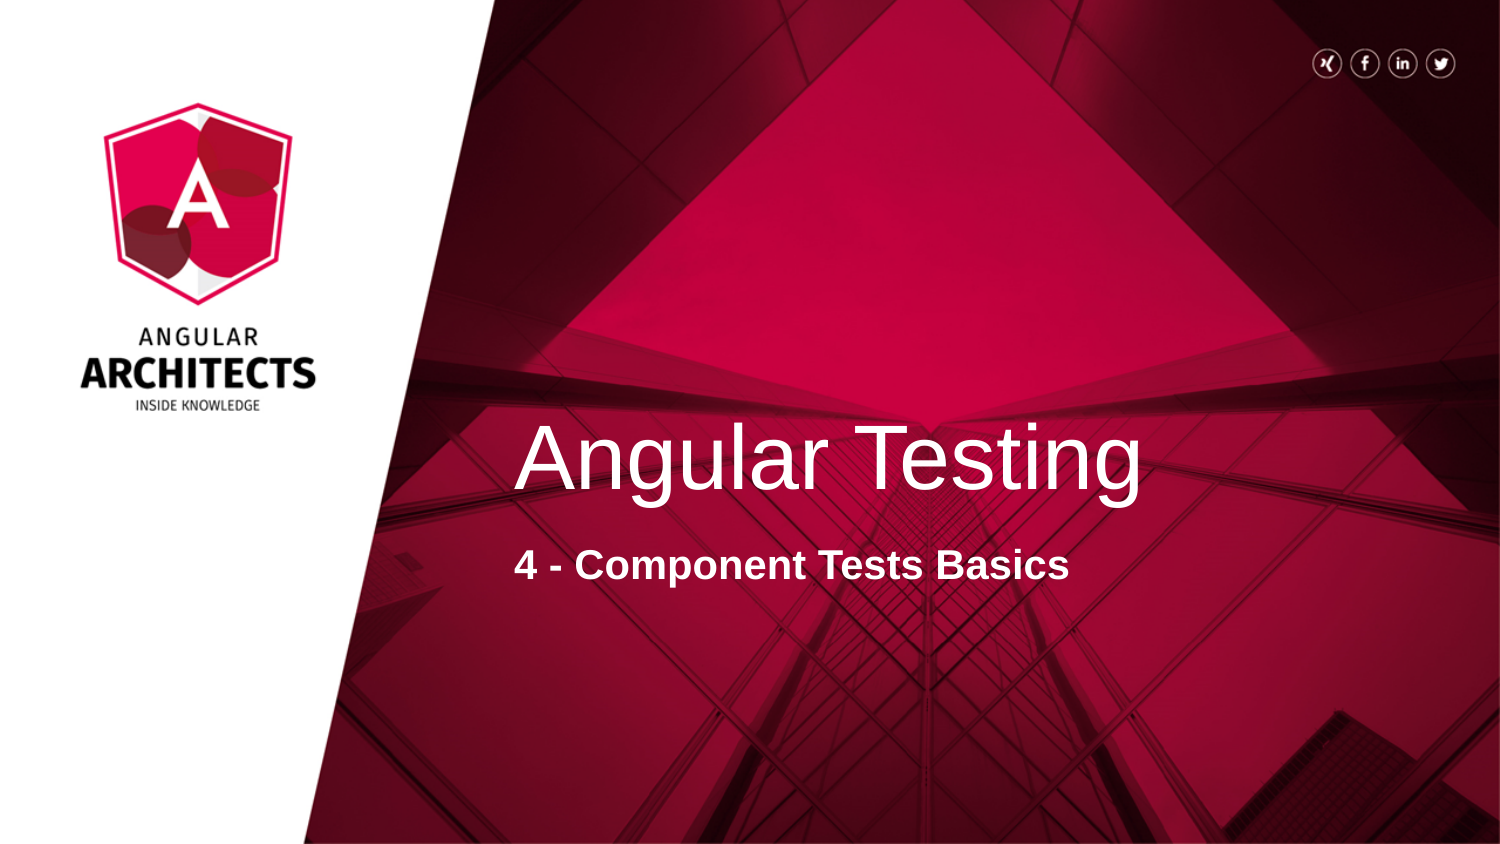

# Angular Testing
4 - Component Tests Basics